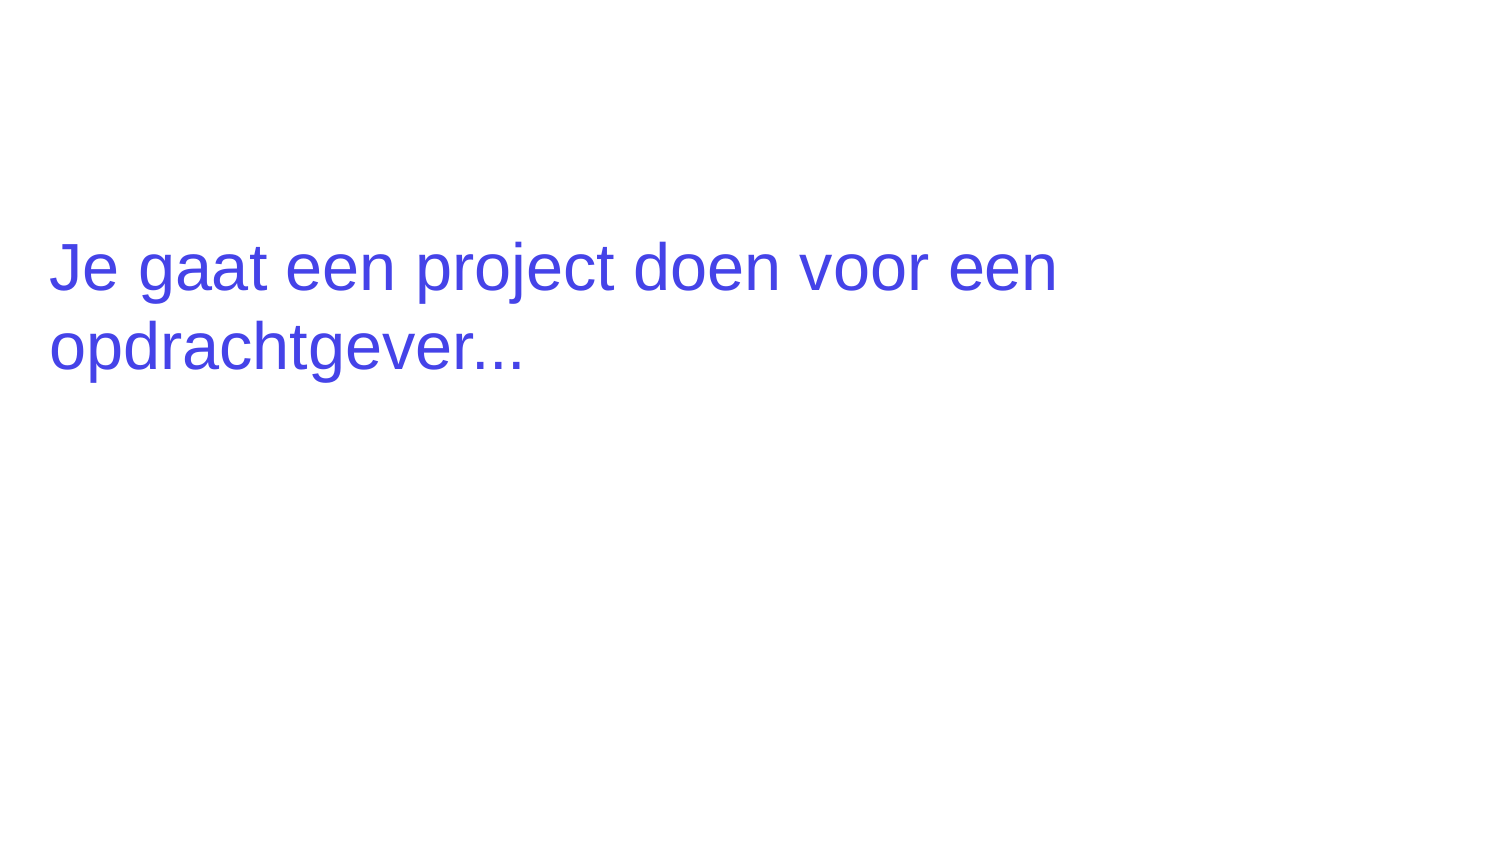

Je gaat een project doen voor een opdrachtgever...